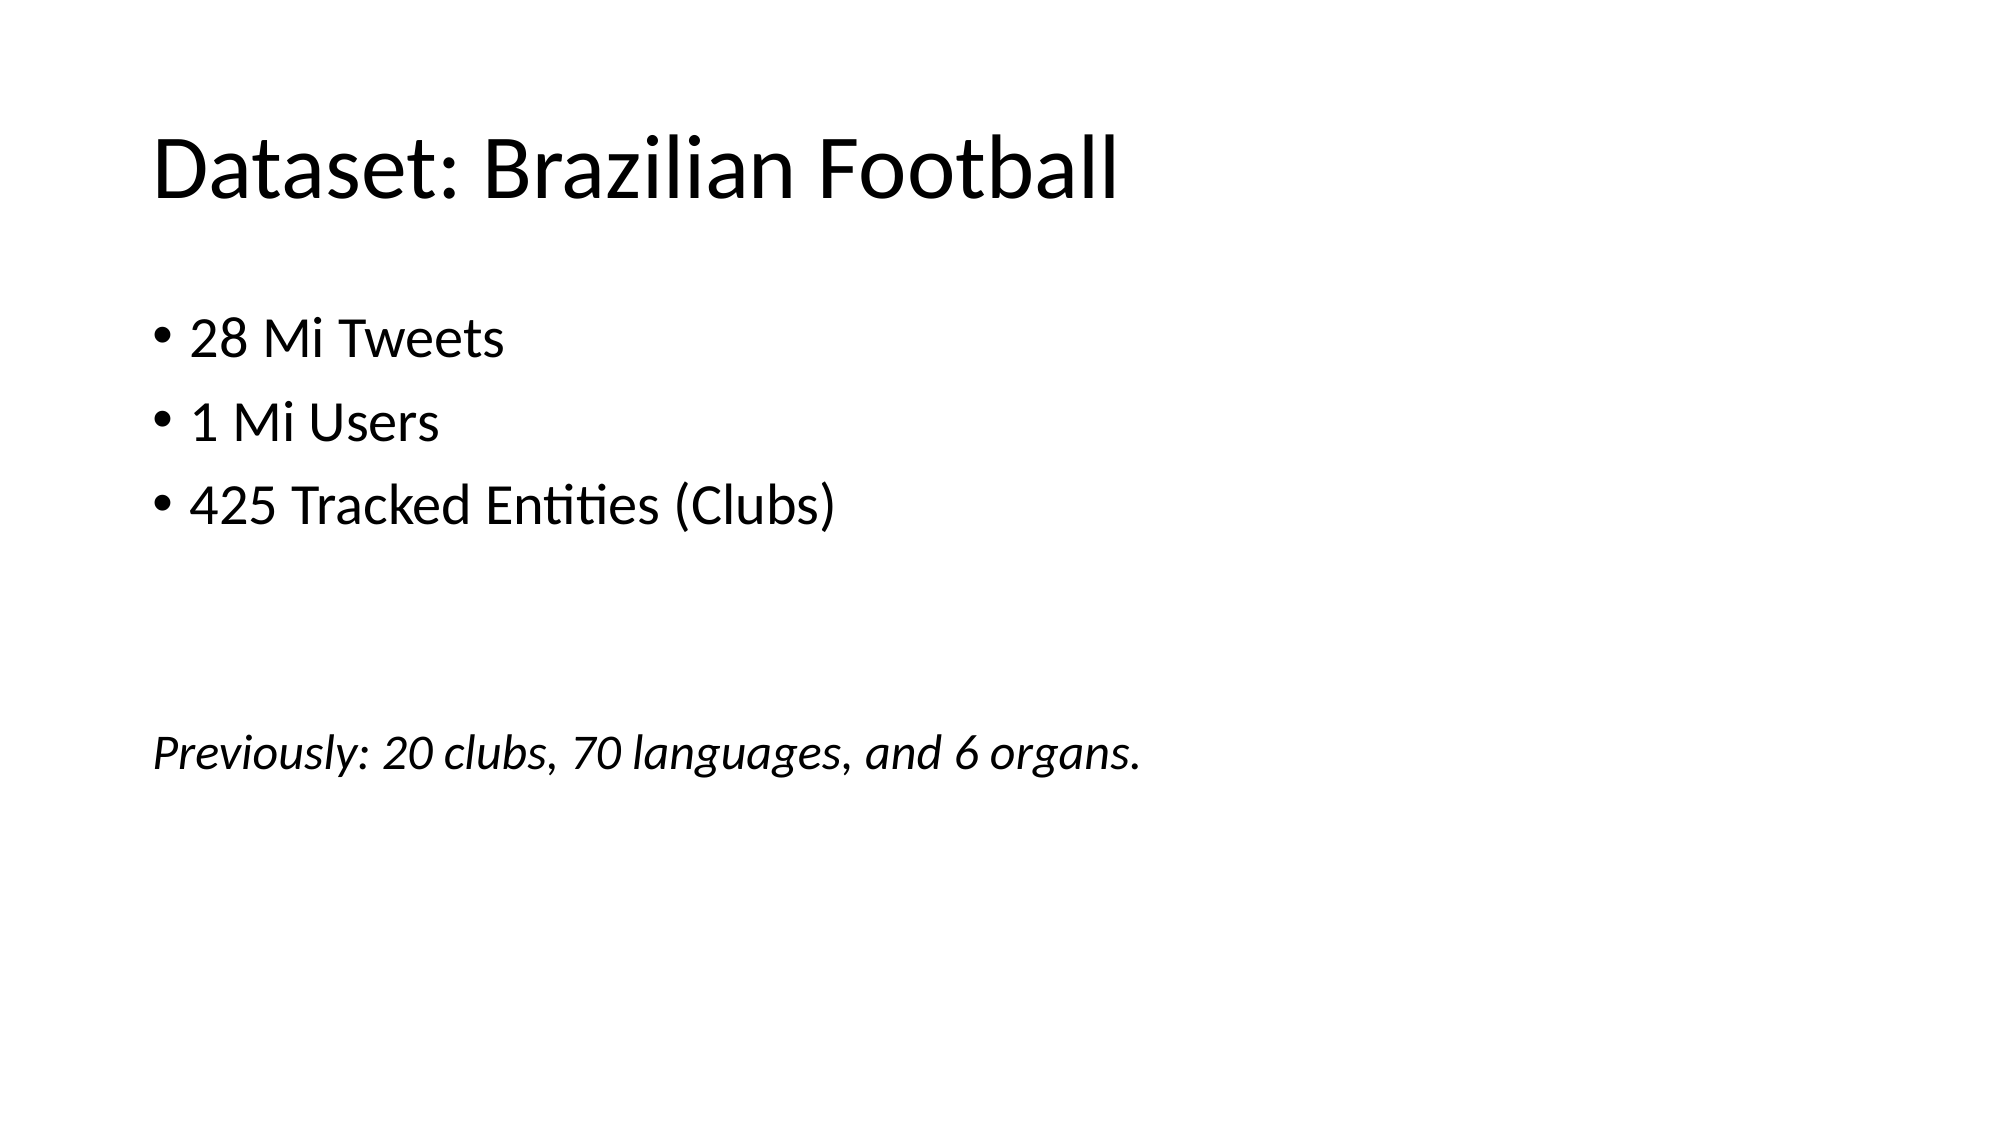

# Dataset: Brazilian Football
28 Mi Tweets
1 Mi Users
425 Tracked Entities (Clubs)

Previously: 20 clubs, 70 languages, and 6 organs.